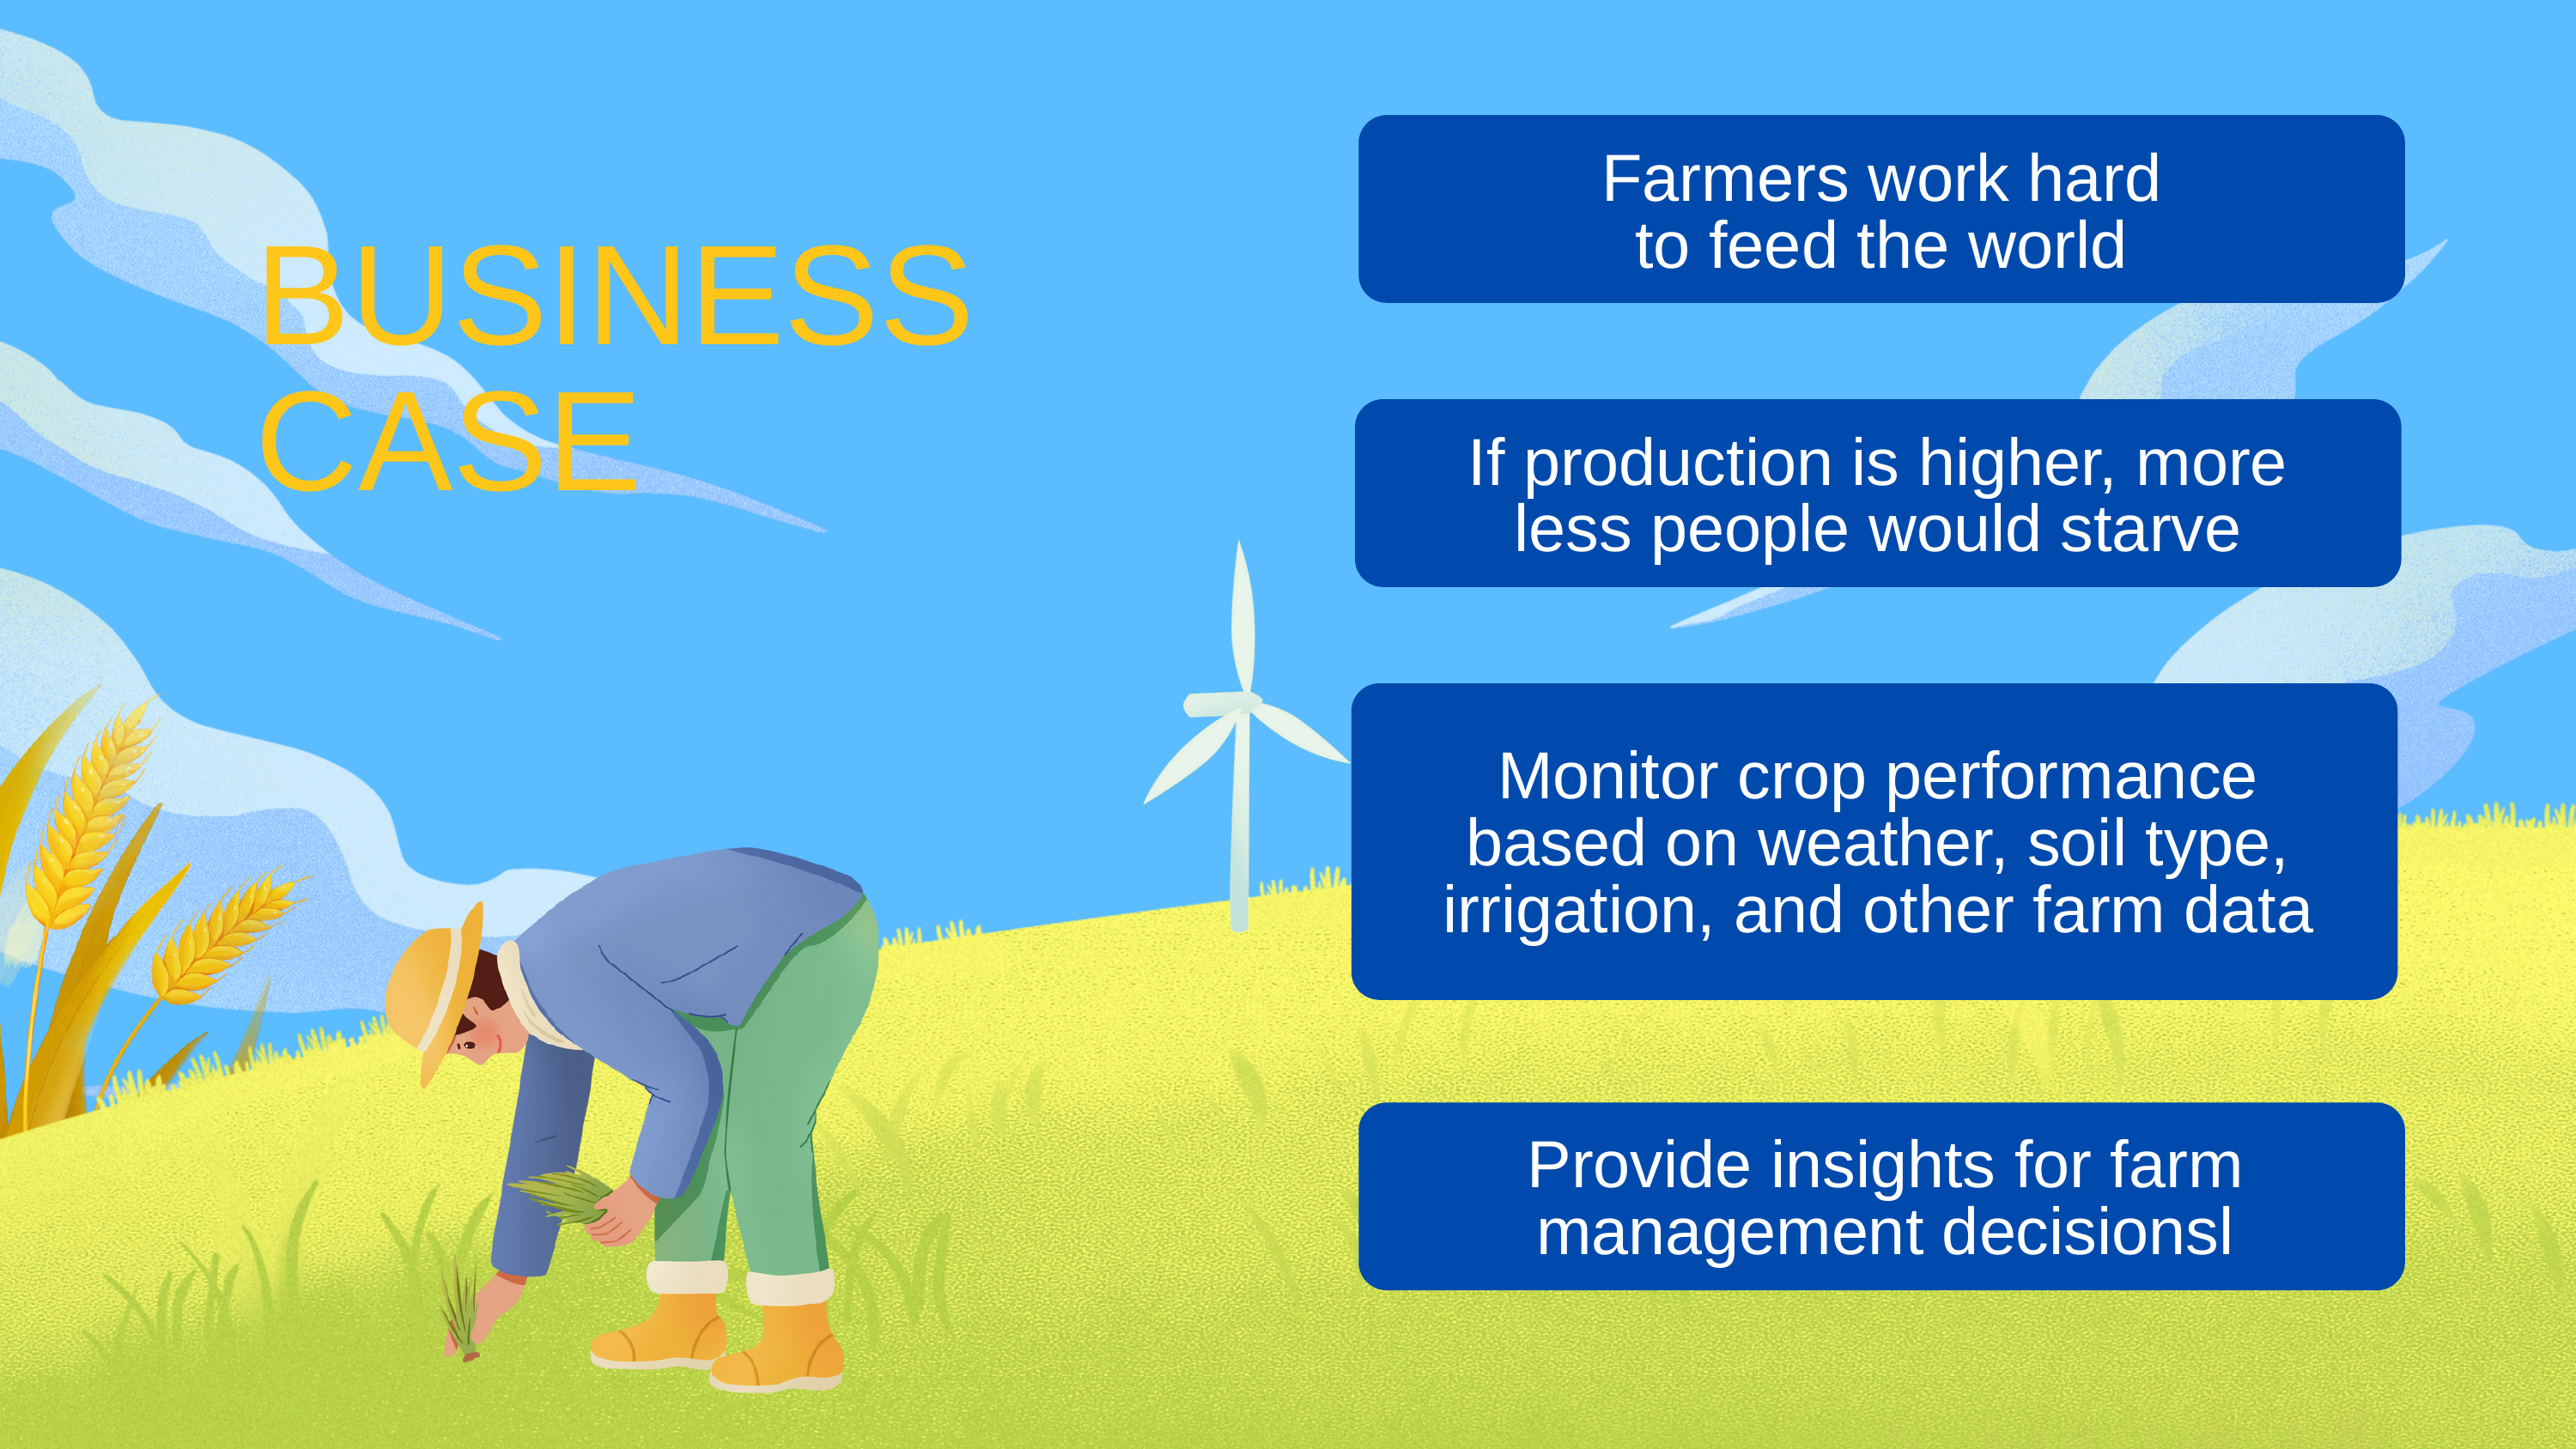

Farmers work hard to feed the world
BUSINESS CASE

If production is higher, more less people would starve

Monitor crop performance based on weather, soil type, irrigation, and other farm data

Provide insights for farm management decisionsl